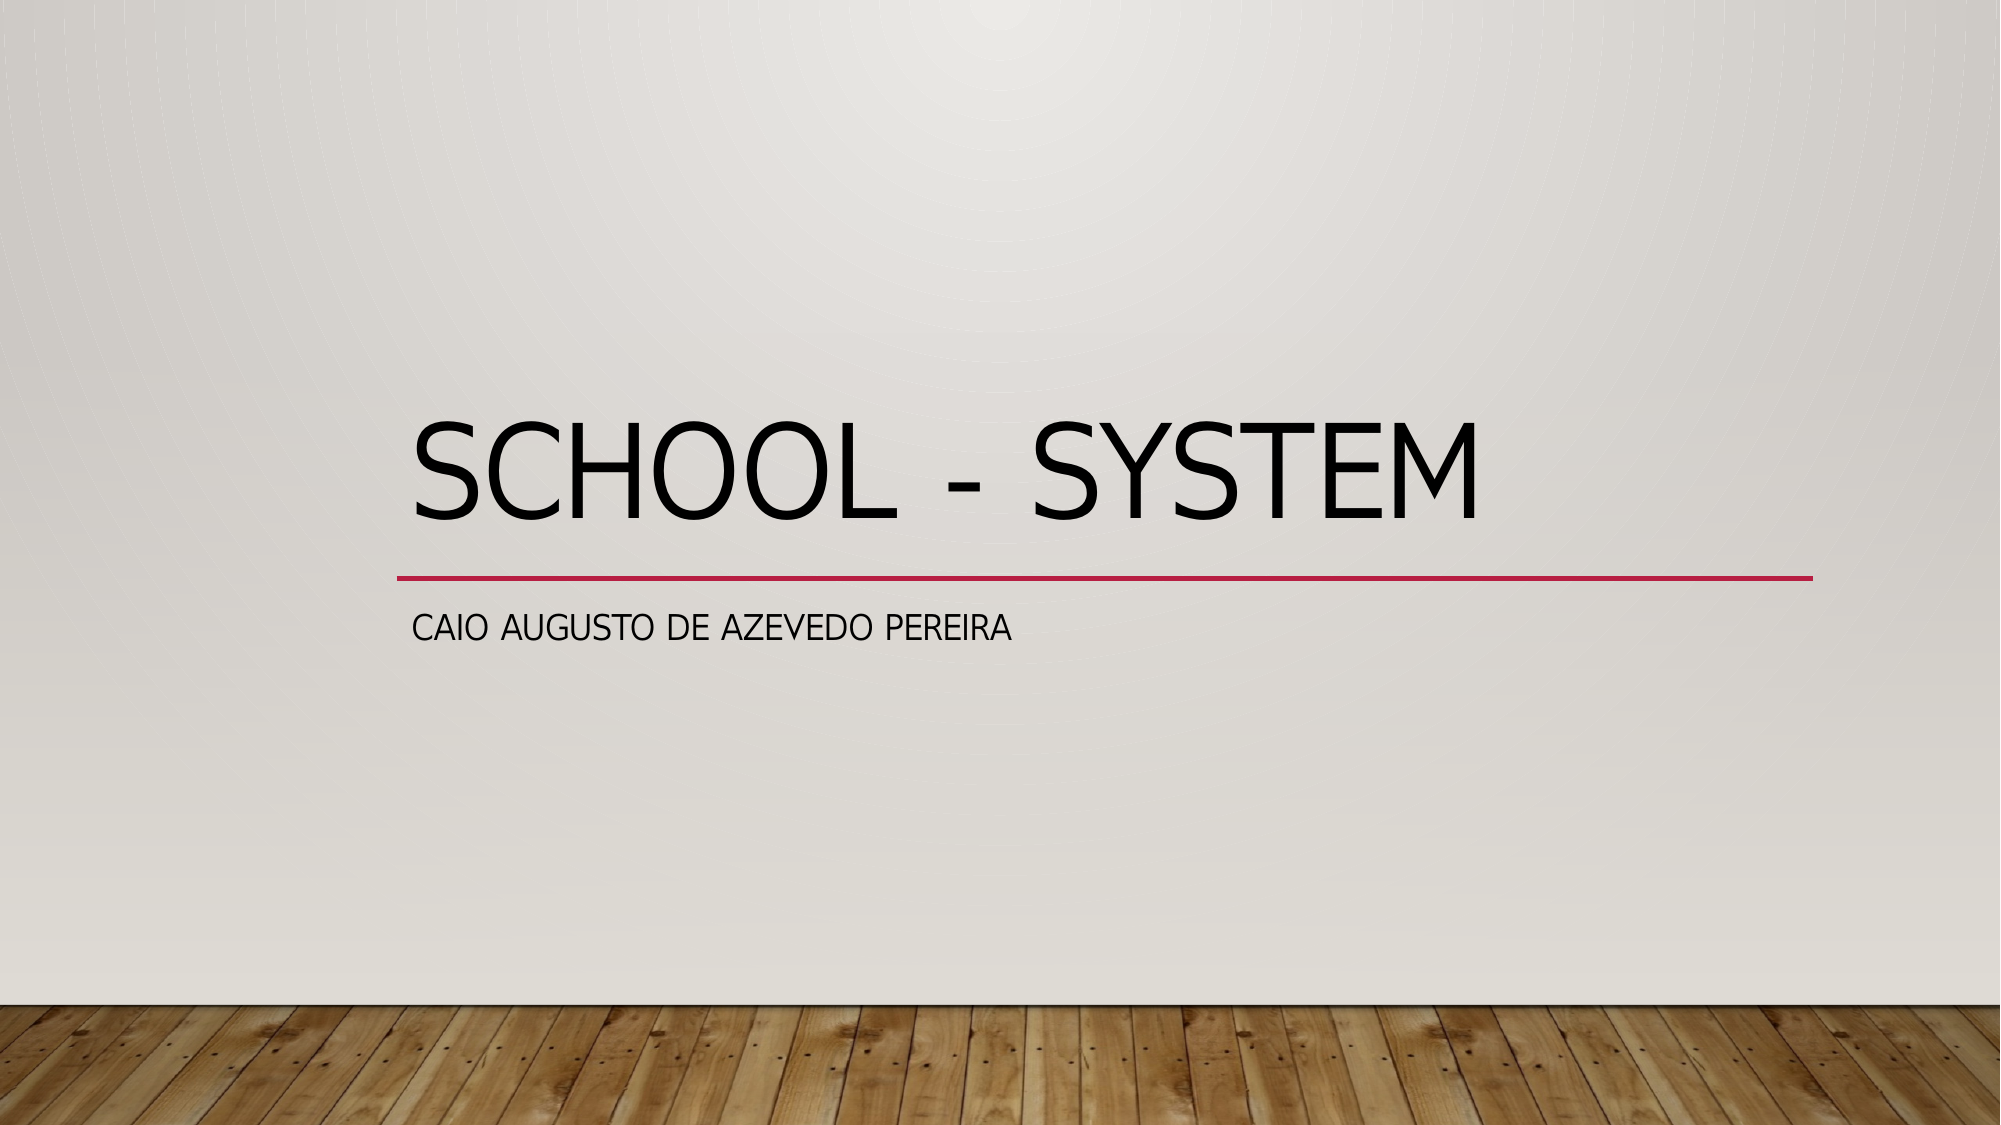

# School - system
Caio Augusto de Azevedo pereira